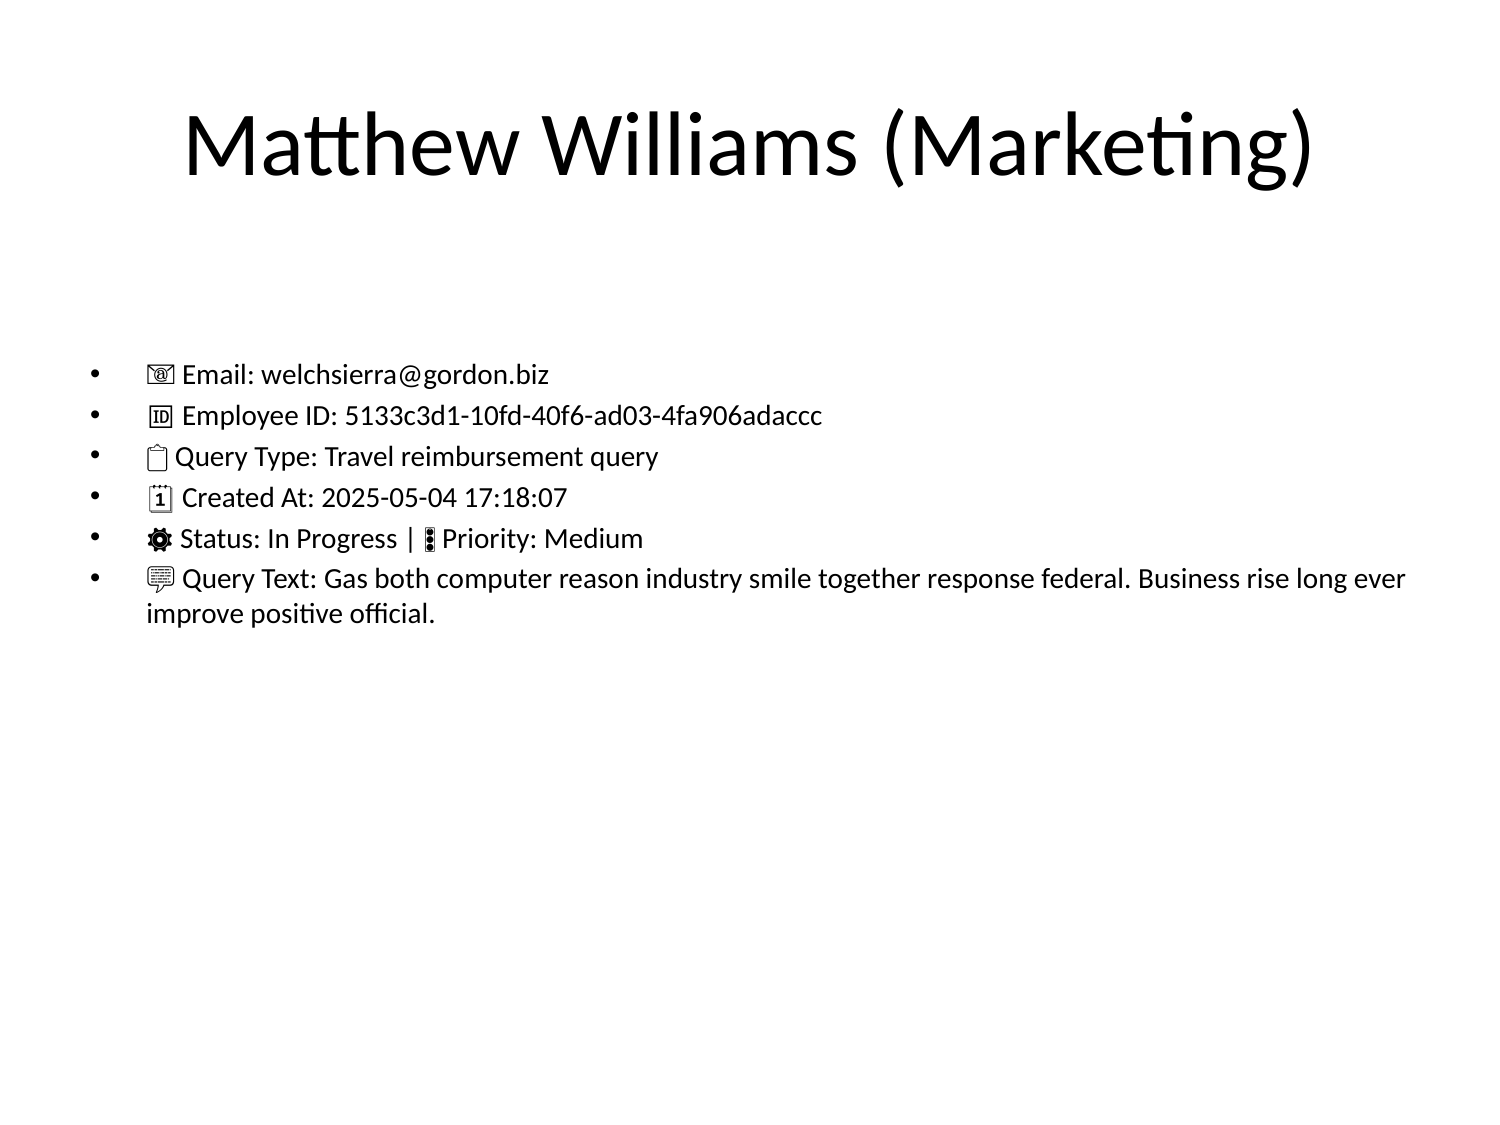

# Matthew Williams (Marketing)

📧 Email: welchsierra@gordon.biz
🆔 Employee ID: 5133c3d1-10fd-40f6-ad03-4fa906adaccc
📋 Query Type: Travel reimbursement query
🗓 Created At: 2025-05-04 17:18:07
⚙ Status: In Progress | 🚦 Priority: Medium
💬 Query Text: Gas both computer reason industry smile together response federal. Business rise long ever improve positive official.